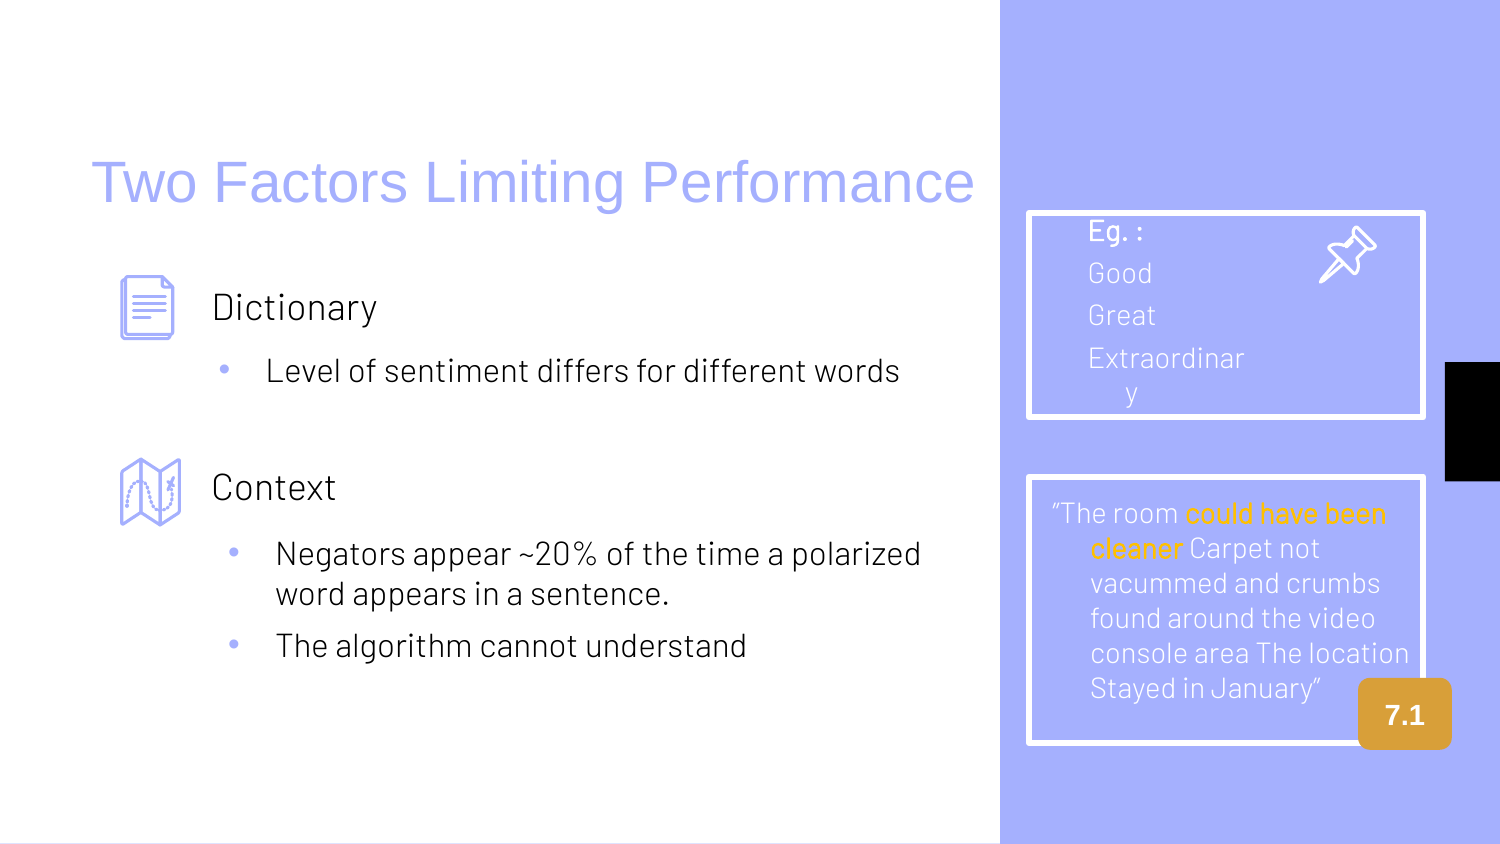

Two Factors Limiting Performance

Eg. :
Good
Great
Extraordinary

Dictionary

Level of sentiment differs for different words
30
Context

”The room could have been cleaner Carpet not vacummed and crumbs found around the video console area The location Stayed in January”

Negators appear ~20% of the time a polarized word appears in a sentence.
The algorithm cannot understand
7.1